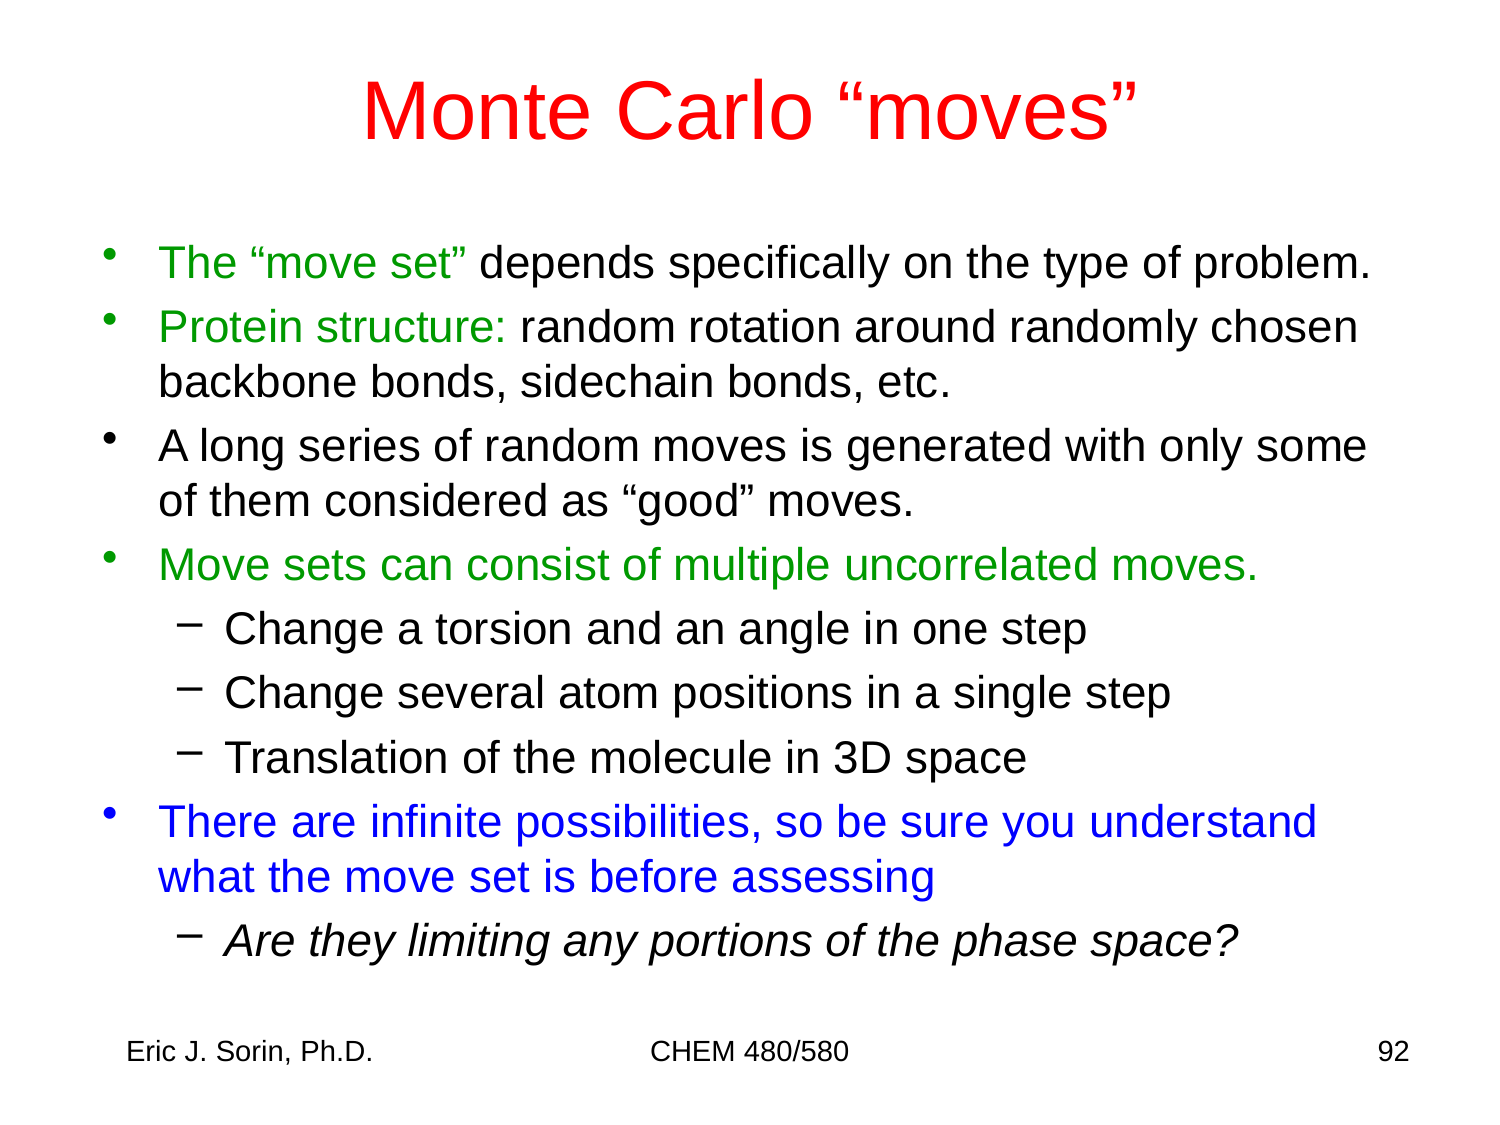

Monte Carlo “moves”
The “move set” depends specifically on the type of problem.
Protein structure: random rotation around randomly chosen backbone bonds, sidechain bonds, etc.
A long series of random moves is generated with only some of them considered as “good” moves.
Move sets can consist of multiple uncorrelated moves.
Change a torsion and an angle in one step
Change several atom positions in a single step
Translation of the molecule in 3D space
There are infinite possibilities, so be sure you understand what the move set is before assessing
Are they limiting any portions of the phase space?
Eric J. Sorin, Ph.D.
CHEM 480/580
92